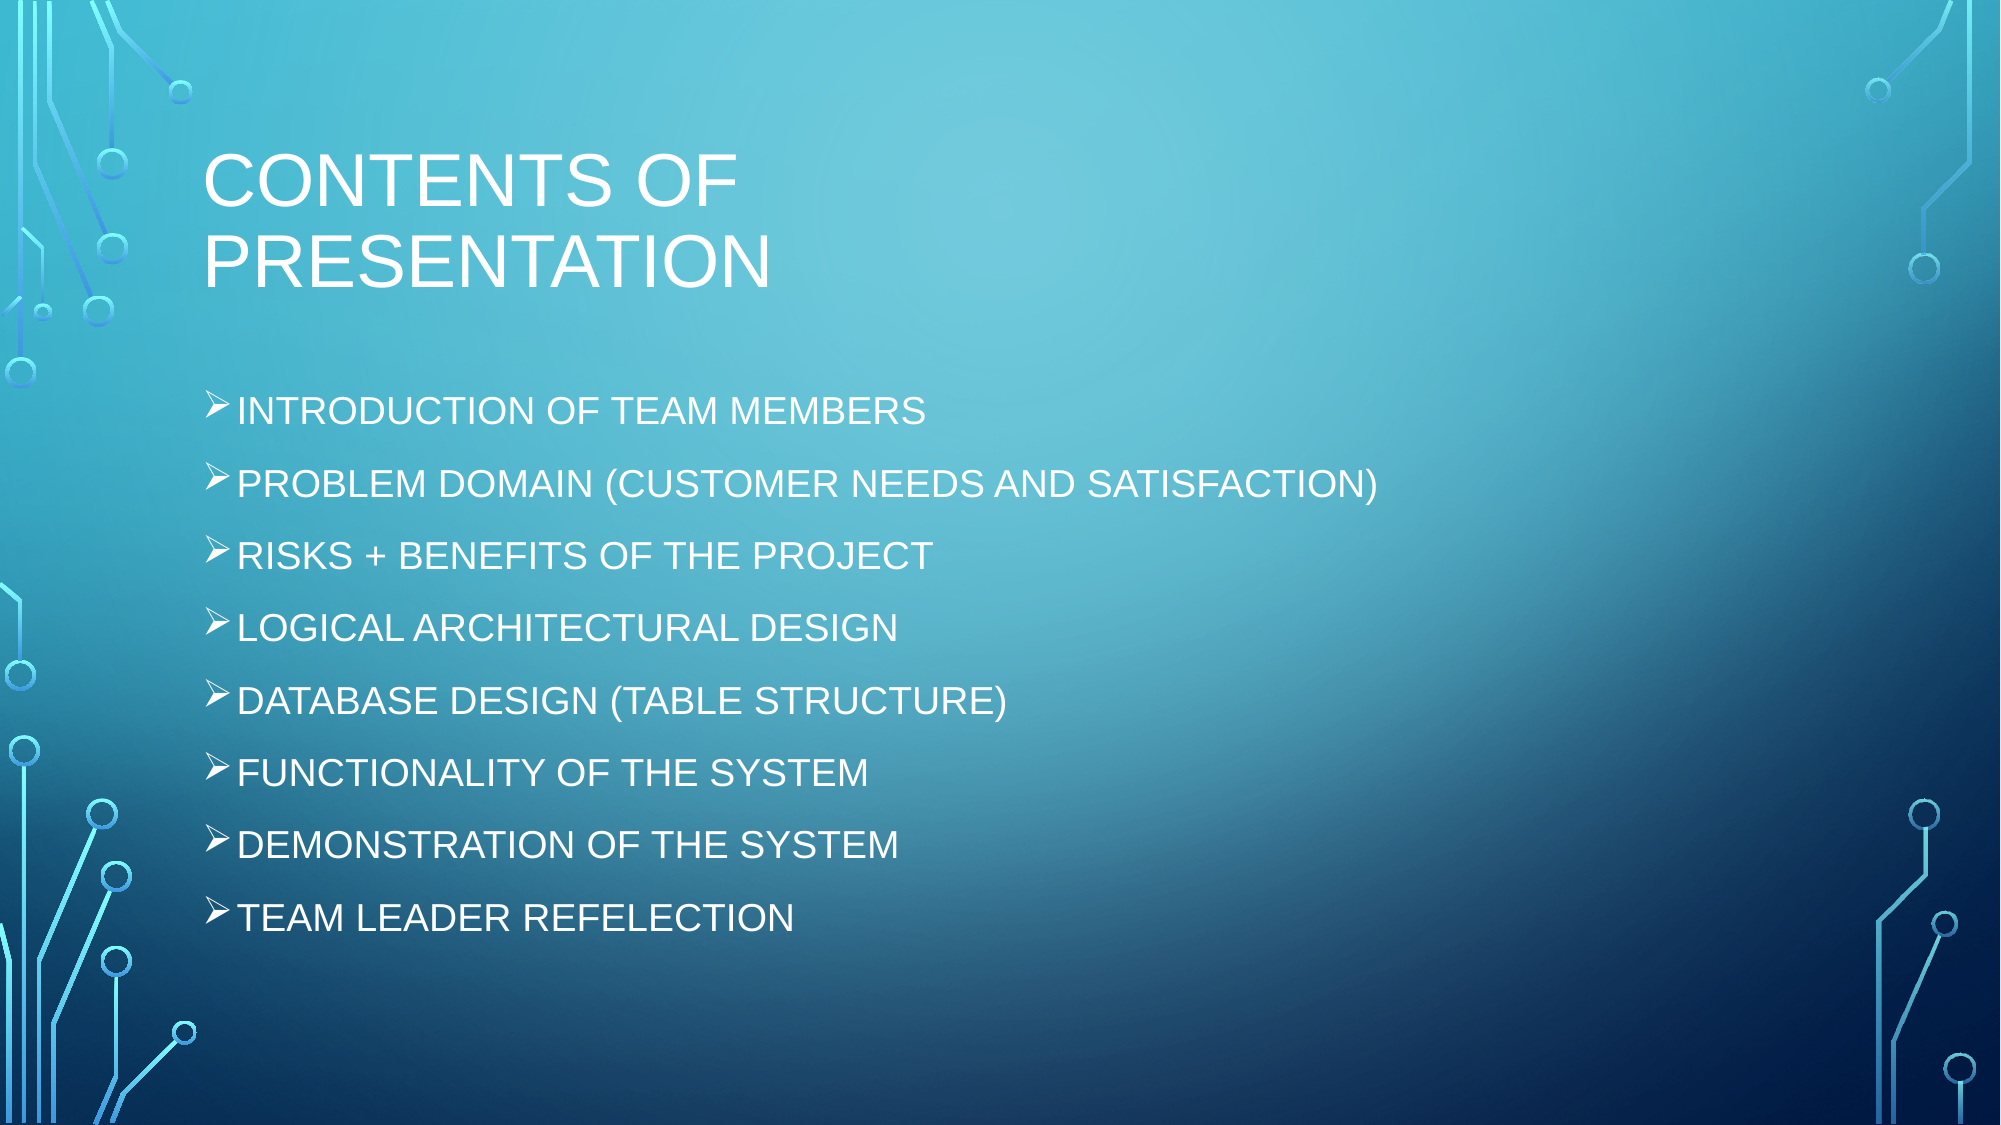

# CONTENTS OF PRESENTATION
INTRODUCTION OF TEAM MEMBERS
PROBLEM DOMAIN (CUSTOMER NEEDS AND SATISFACTION)
RISKS + BENEFITS OF THE PROJECT
LOGICAL ARCHITECTURAL DESIGN
DATABASE DESIGN (TABLE STRUCTURE)
FUNCTIONALITY OF THE SYSTEM
DEMONSTRATION OF THE SYSTEM
TEAM LEADER REFELECTION